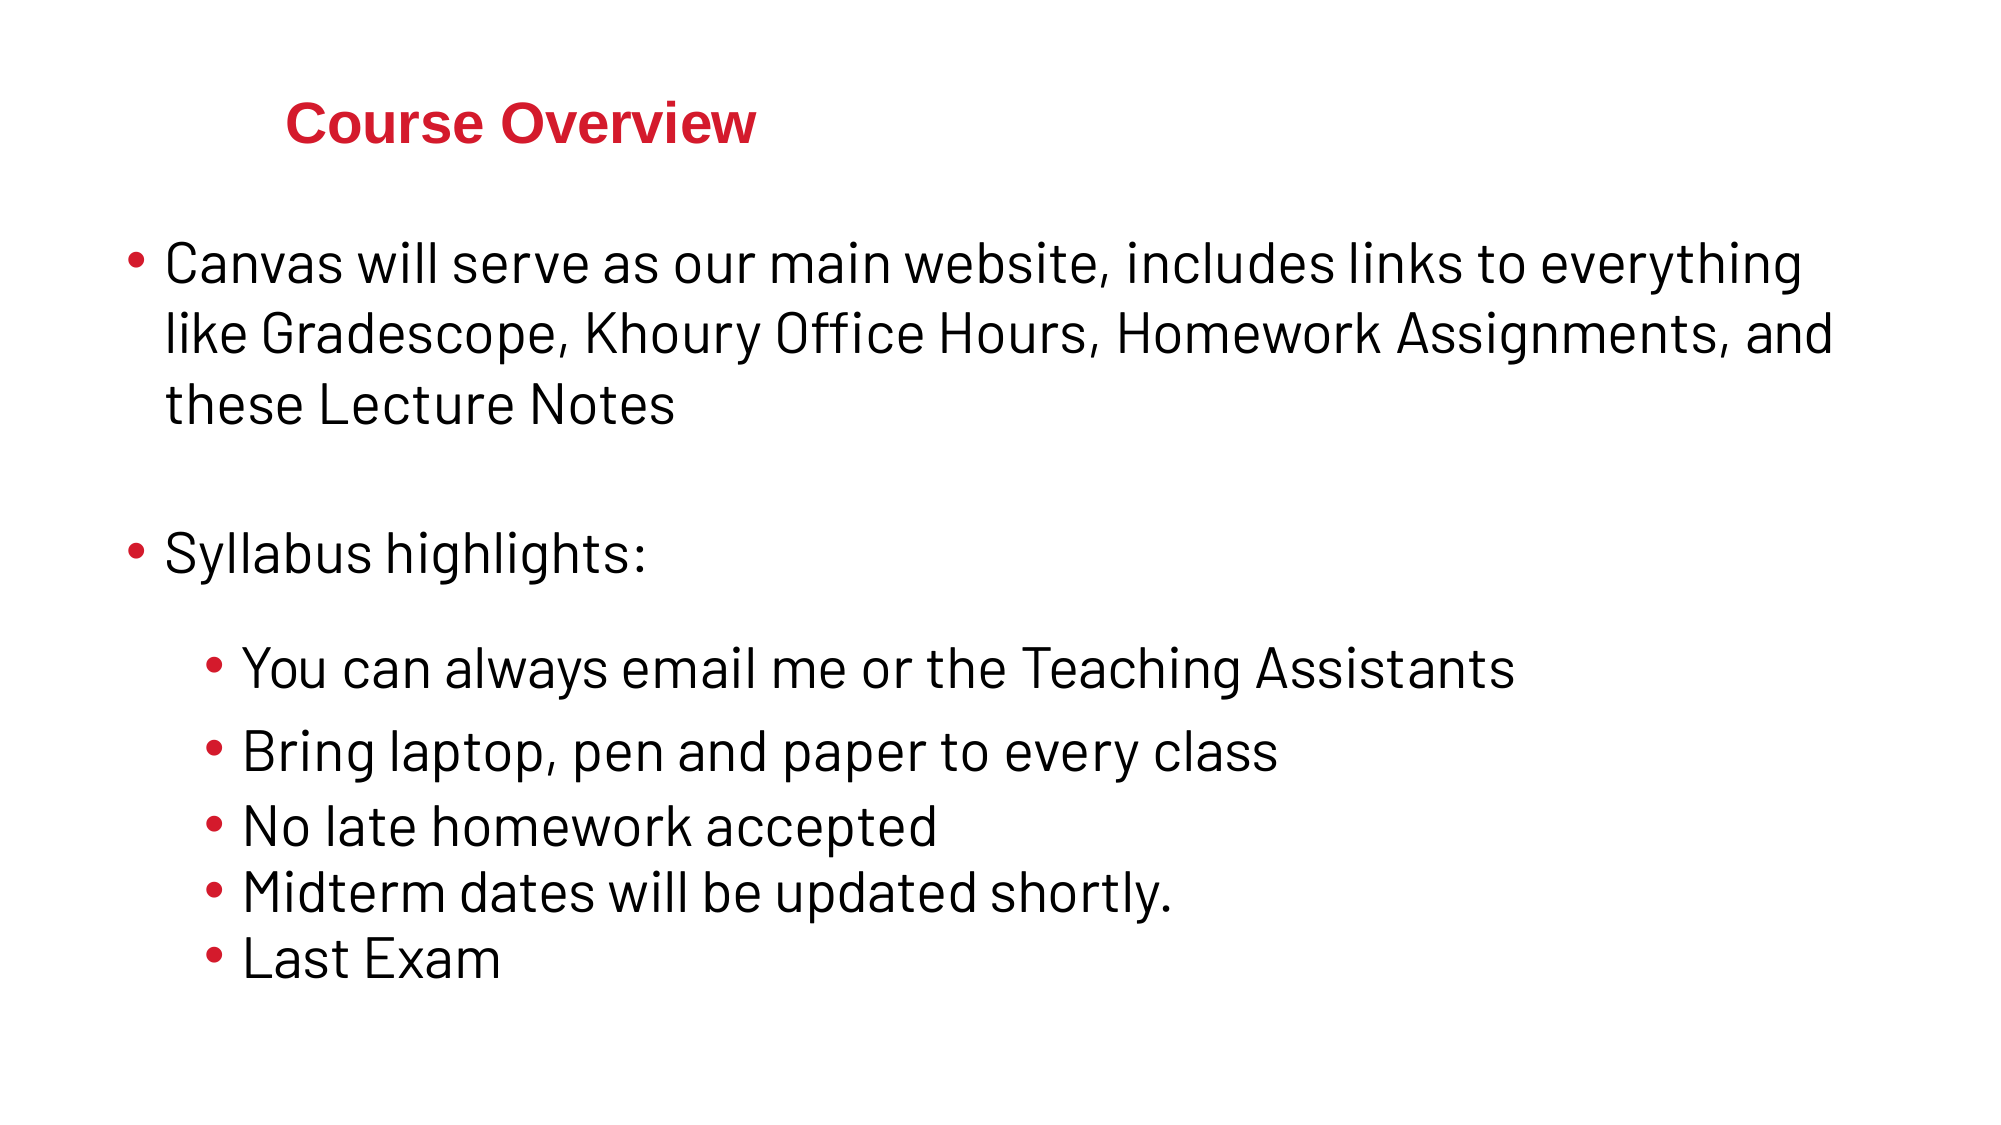

Course Overview
Canvas will serve as our main website, includes links to everything like Gradescope, Khoury Office Hours, Homework Assignments, and these Lecture Notes

Syllabus highlights:

You can always email me or the Teaching Assistants

Bring laptop, pen and paper to every class

No late homework accepted

Midterm dates will be updated shortly.

Last Exam
E.Gerber
6 / 35